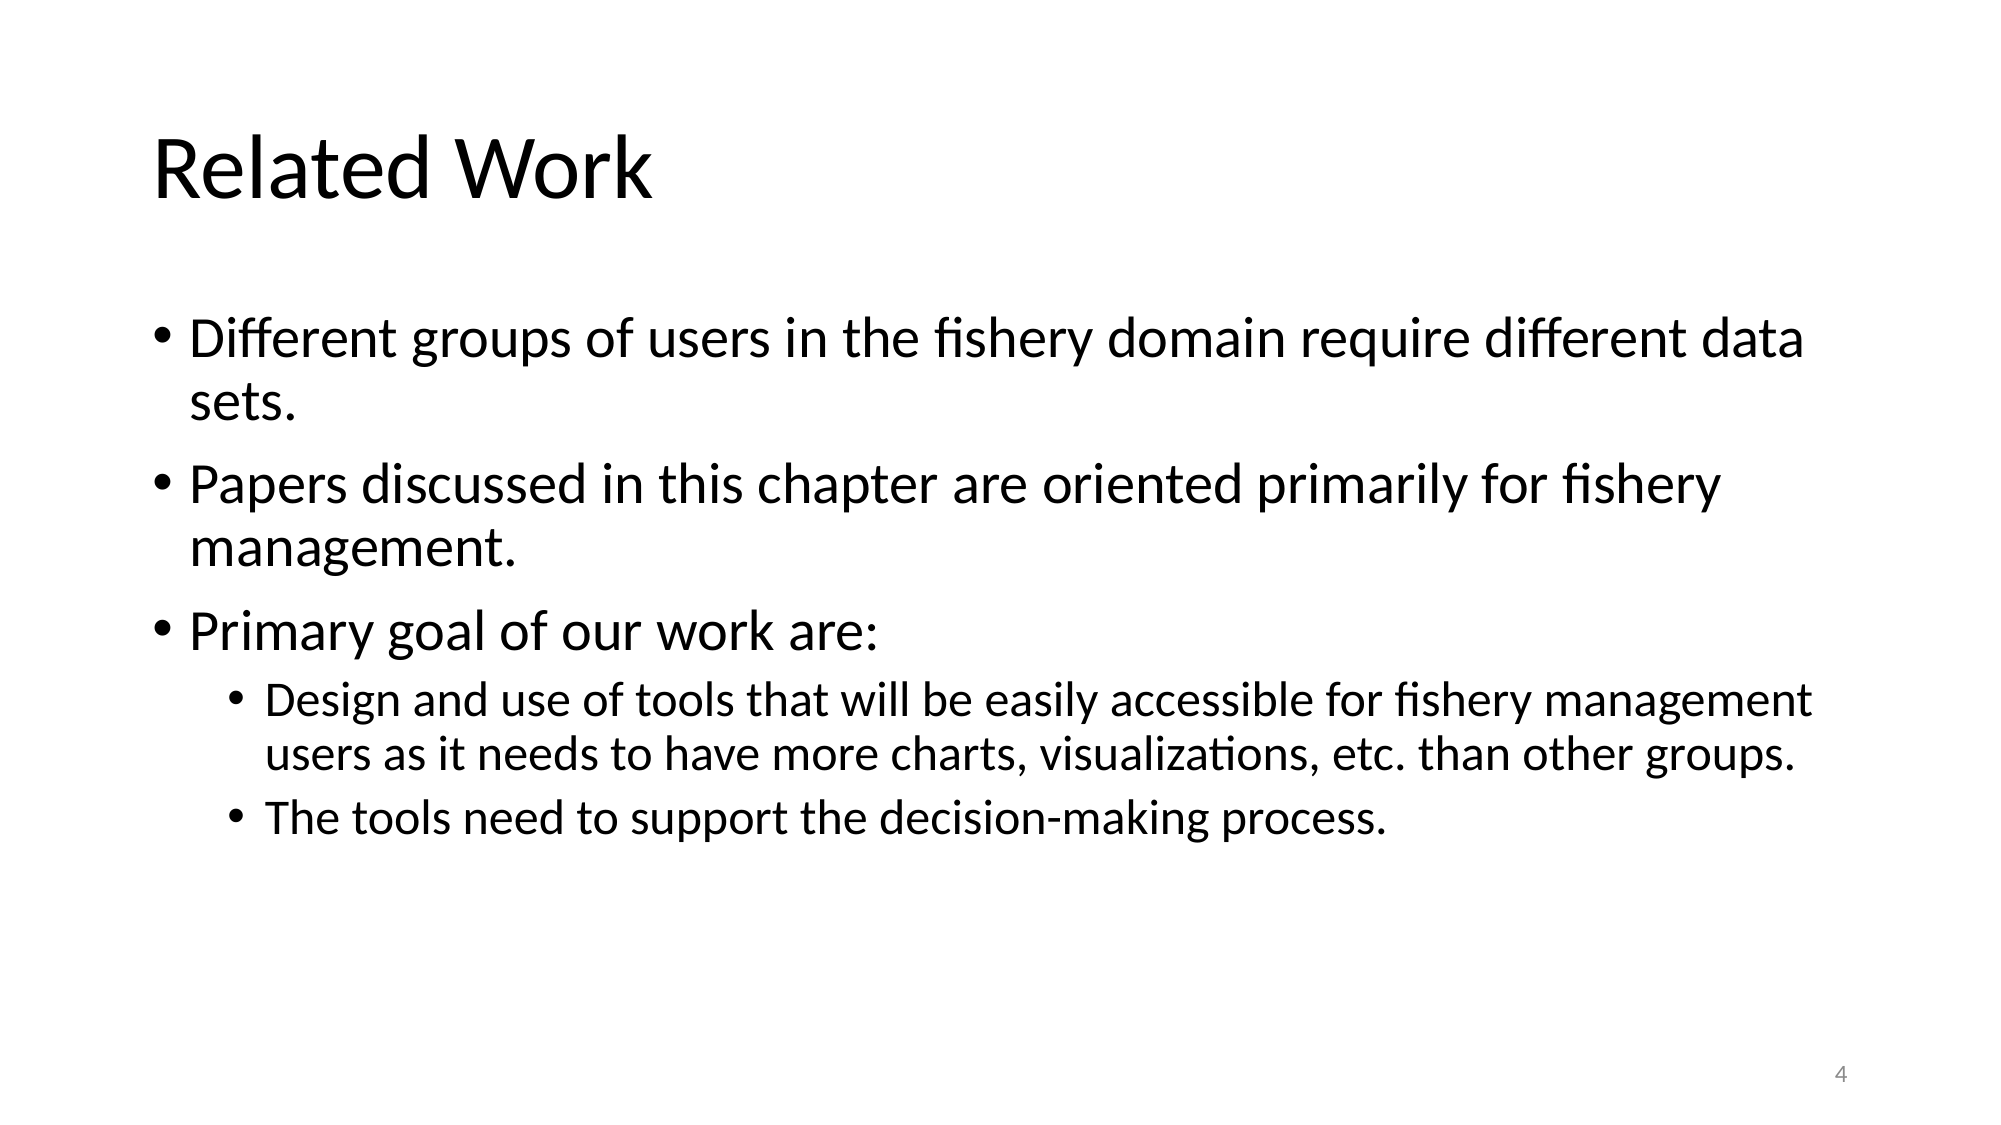

# Related Work
Different groups of users in the fishery domain require different data sets.
Papers discussed in this chapter are oriented primarily for fishery management.
Primary goal of our work are:
Design and use of tools that will be easily accessible for fishery management users as it needs to have more charts, visualizations, etc. than other groups.
The tools need to support the decision-making process.

4